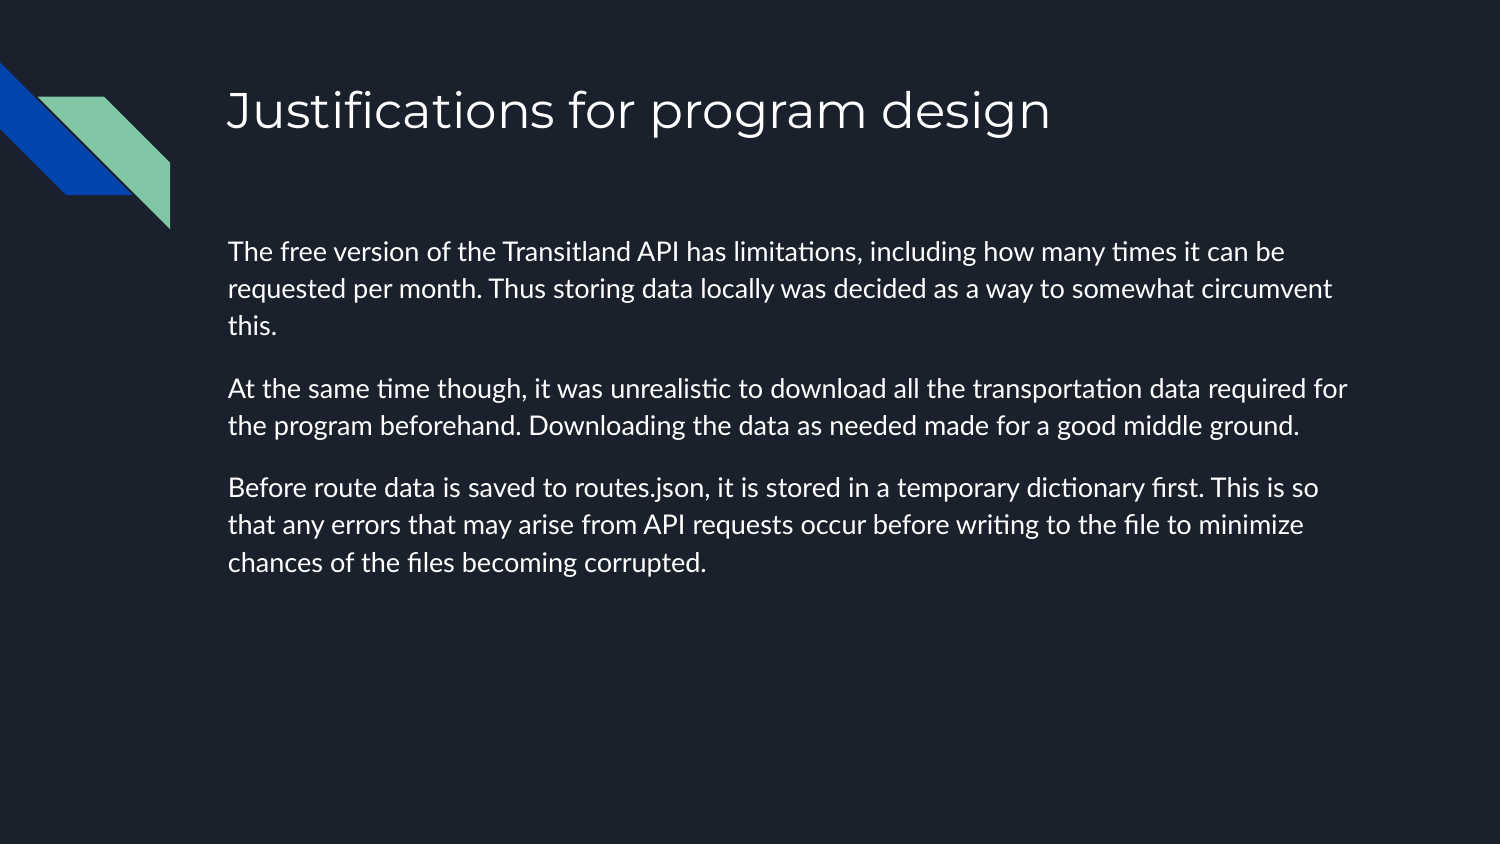

# Justifications for program design
The free version of the Transitland API has limitations, including how many times it can be requested per month. Thus storing data locally was decided as a way to somewhat circumvent this.
At the same time though, it was unrealistic to download all the transportation data required for the program beforehand. Downloading the data as needed made for a good middle ground.
Before route data is saved to routes.json, it is stored in a temporary dictionary first. This is so that any errors that may arise from API requests occur before writing to the file to minimize chances of the files becoming corrupted.